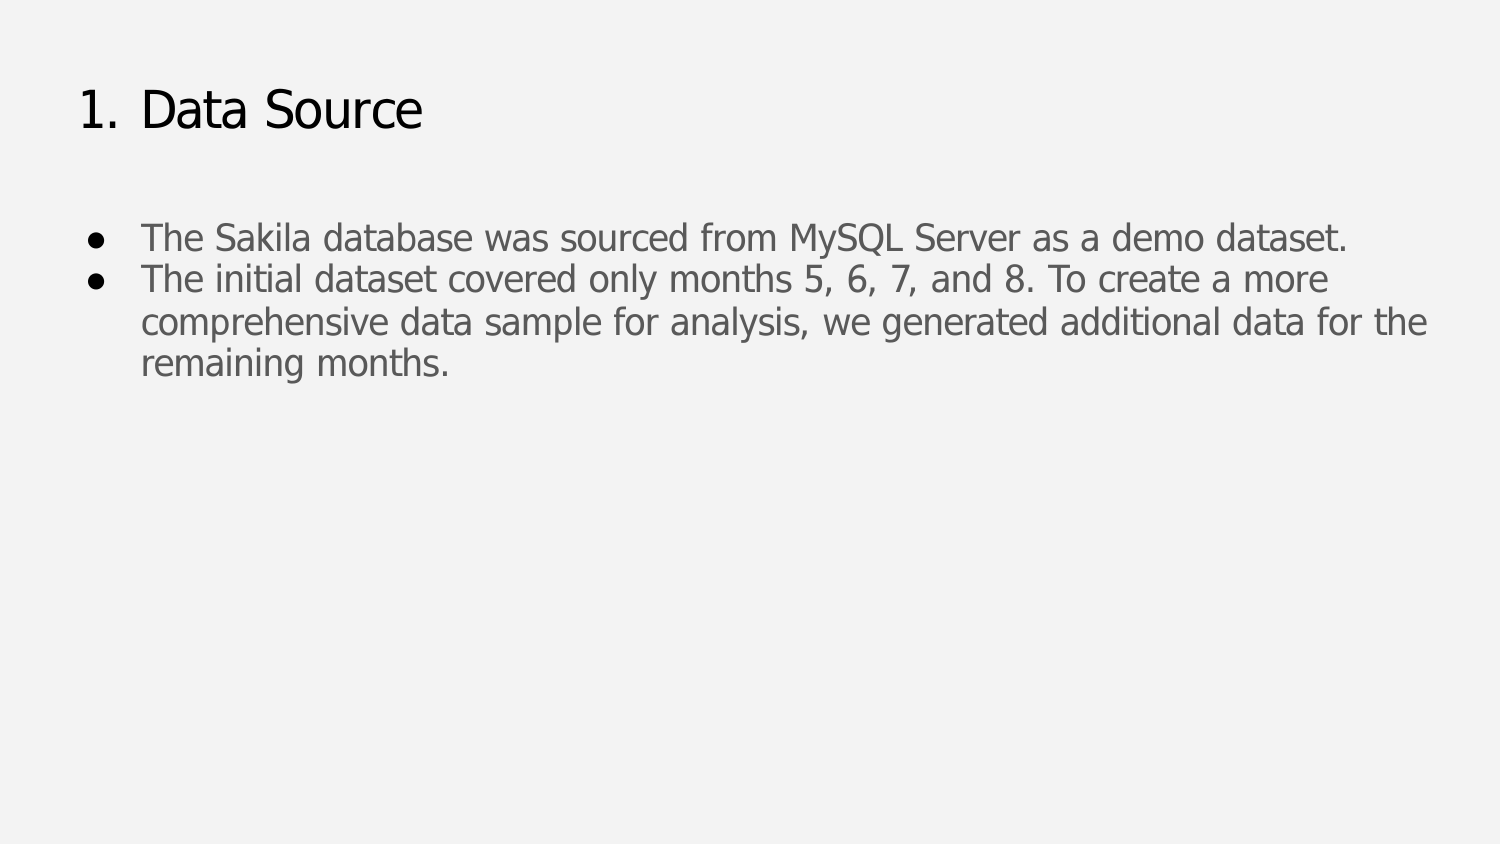

# Data Source
The Sakila database was sourced from MySQL Server as a demo dataset.
The initial dataset covered only months 5, 6, 7, and 8. To create a more comprehensive data sample for analysis, we generated additional data for the remaining months.